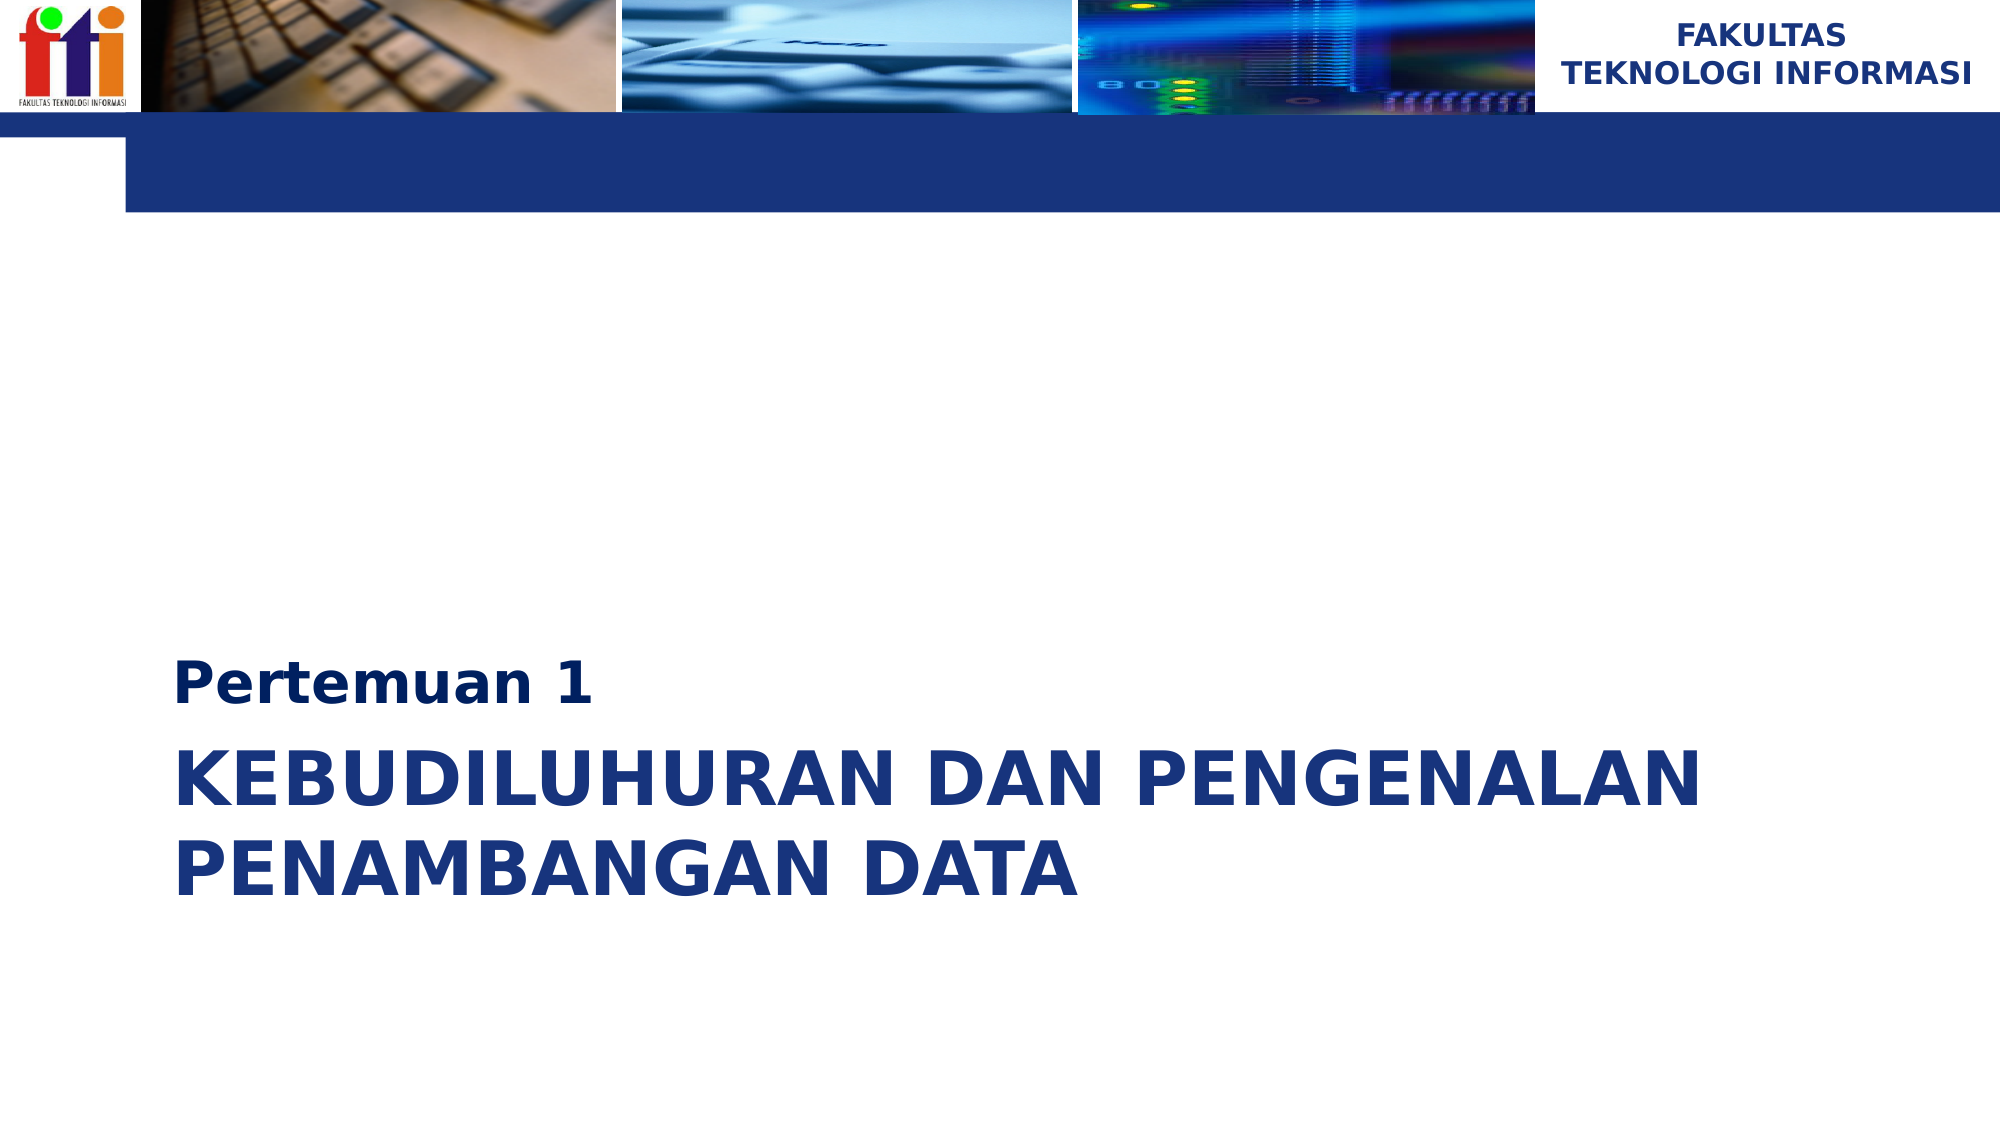

Pertemuan 1
# KEBUDILUHURAN DAN pengenalan penambangan data